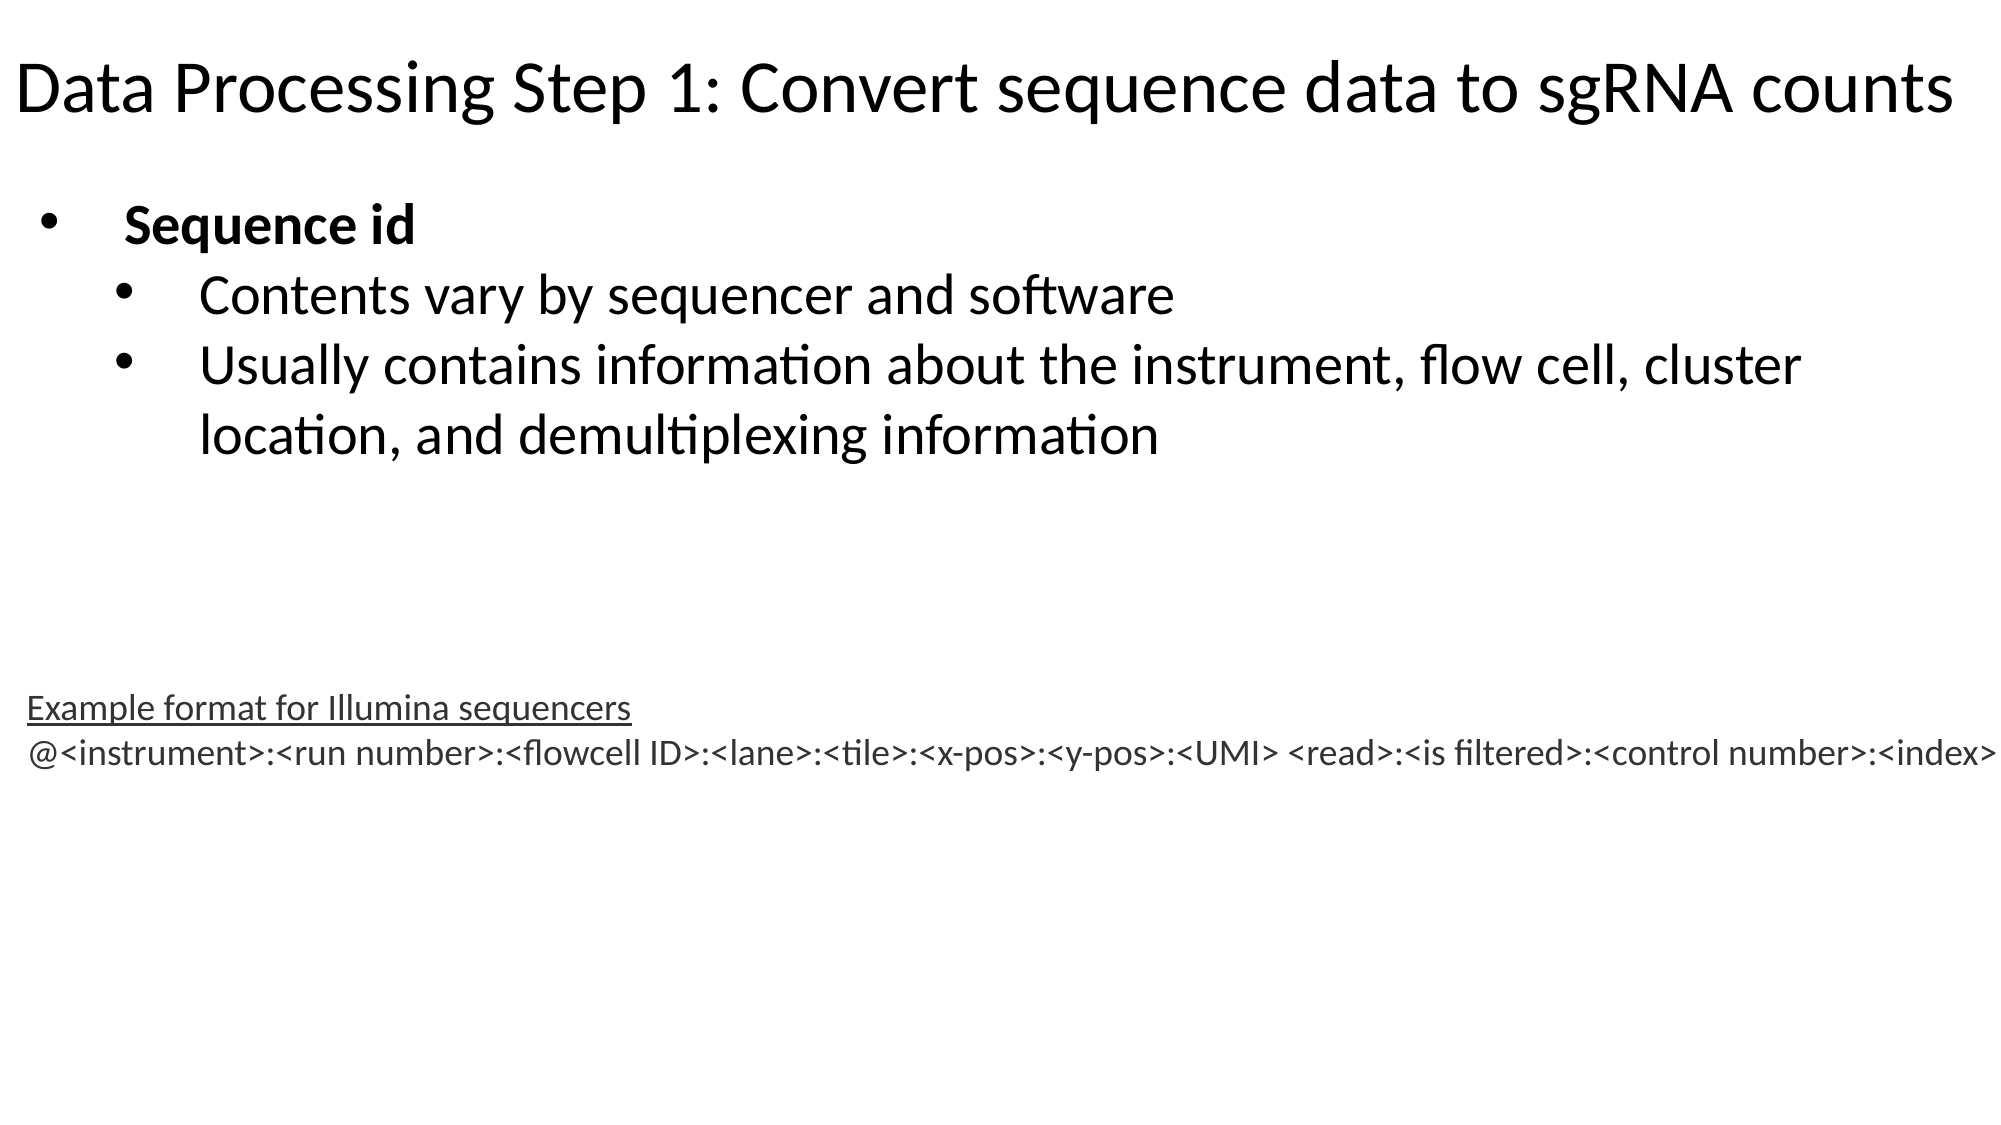

# Data Processing Step 1: Convert sequence data to sgRNA counts
Sequence id
Contents vary by sequencer and software
Usually contains information about the instrument, flow cell, cluster location, and demultiplexing information
Example format for Illumina sequencers
@<instrument>:<run number>:<flowcell ID>:<lane>:<tile>:<x-pos>:<y-pos>:<UMI> <read>:<is filtered>:<control number>:<index>